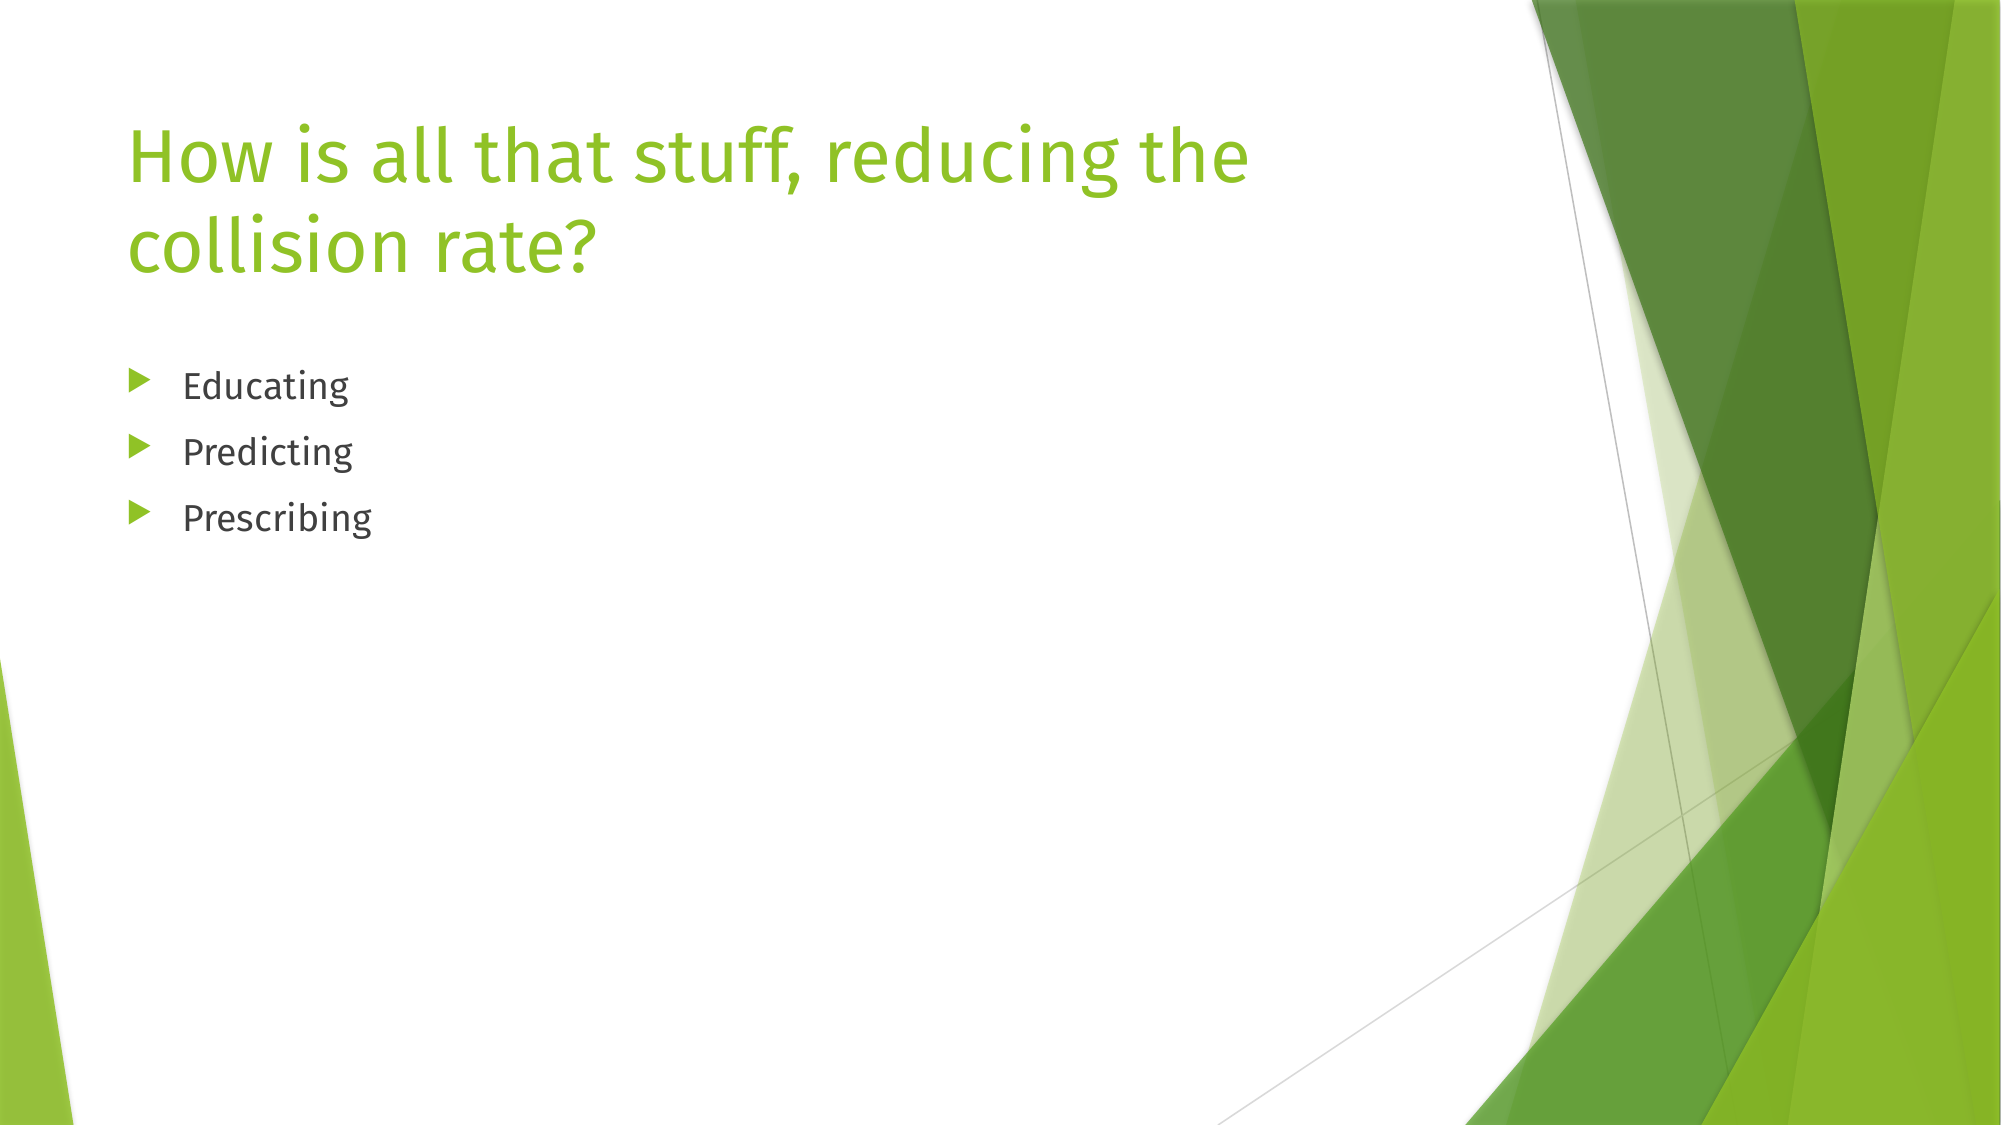

# How is all that stuff, reducing the collision rate?
Educating
Predicting
Prescribing